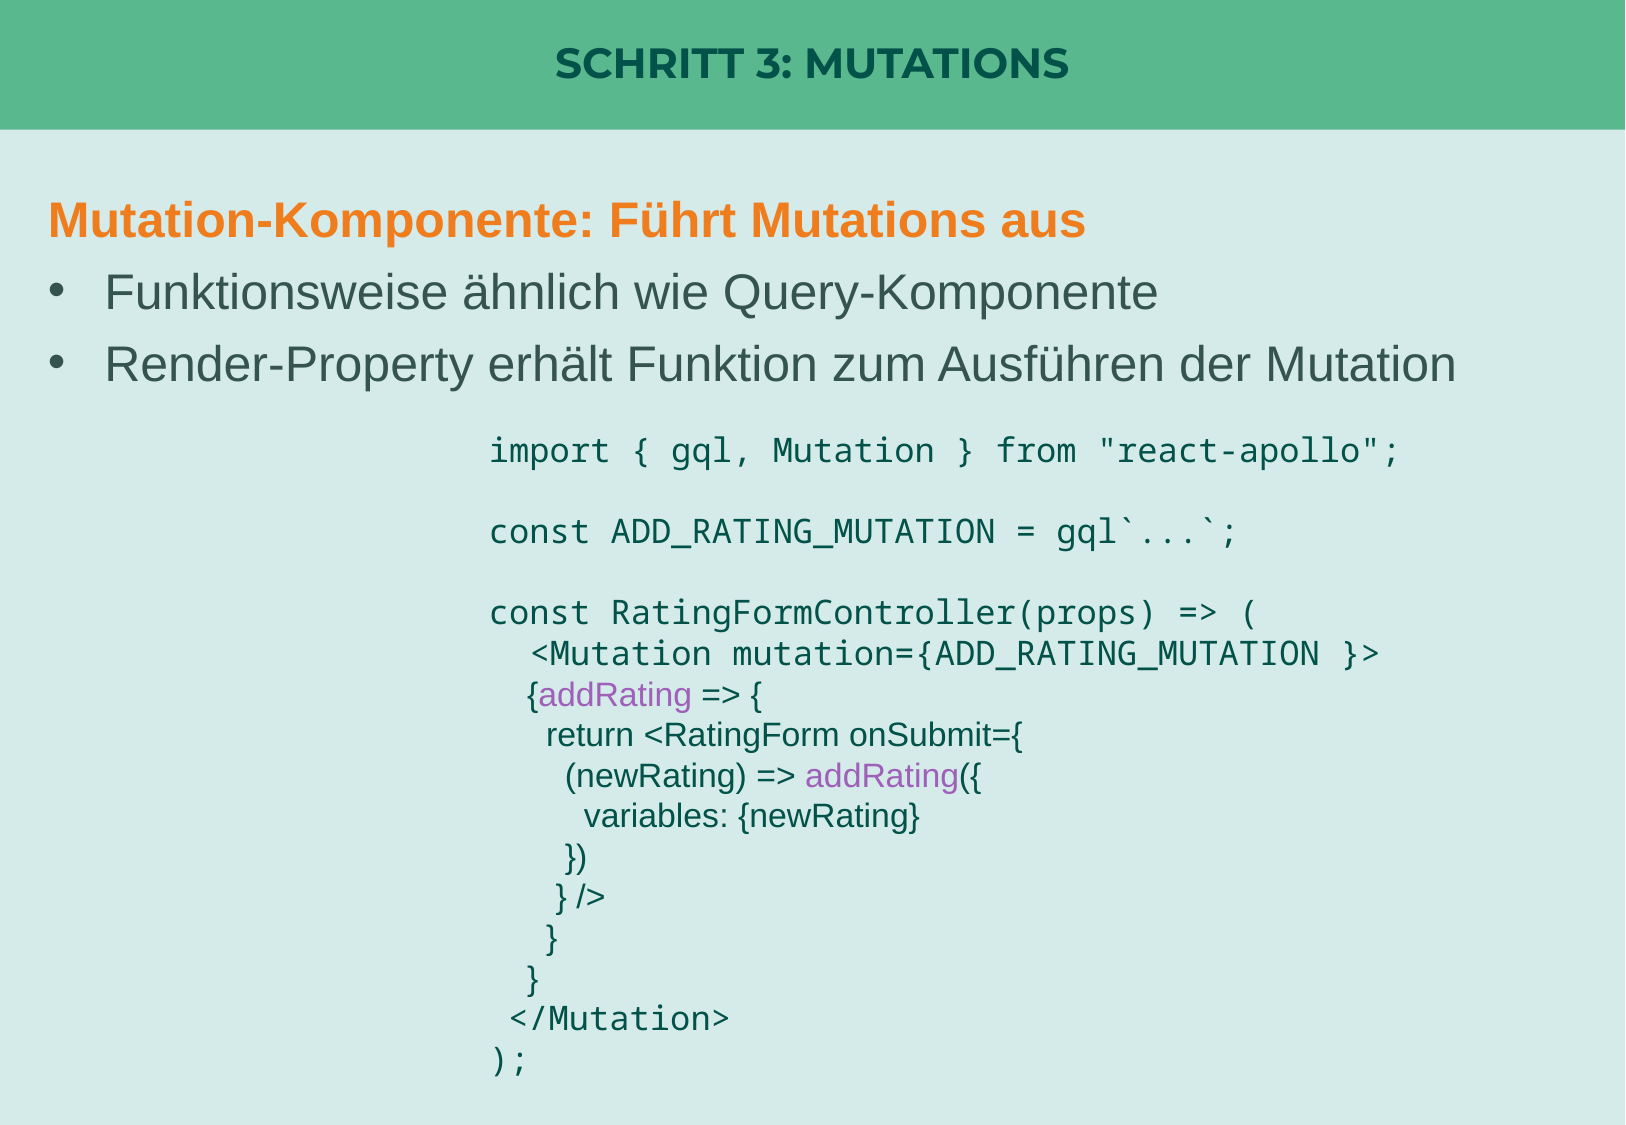

# Schritt 3: Mutations
Mutation-Komponente: Führt Mutations aus
Funktionsweise ähnlich wie Query-Komponente
Render-Property erhält Funktion zum Ausführen der Mutation
import { gql, Mutation } from "react-apollo";

const ADD_RATING_MUTATION = gql`...`;

const RatingFormController(props) => (
  <Mutation mutation={ADD_RATING_MUTATION }>
    {addRating => {
      return <RatingForm onSubmit={
        (newRating) => addRating({
          variables: {newRating}
        })
       } />
      }
    }
  </Mutation>
);